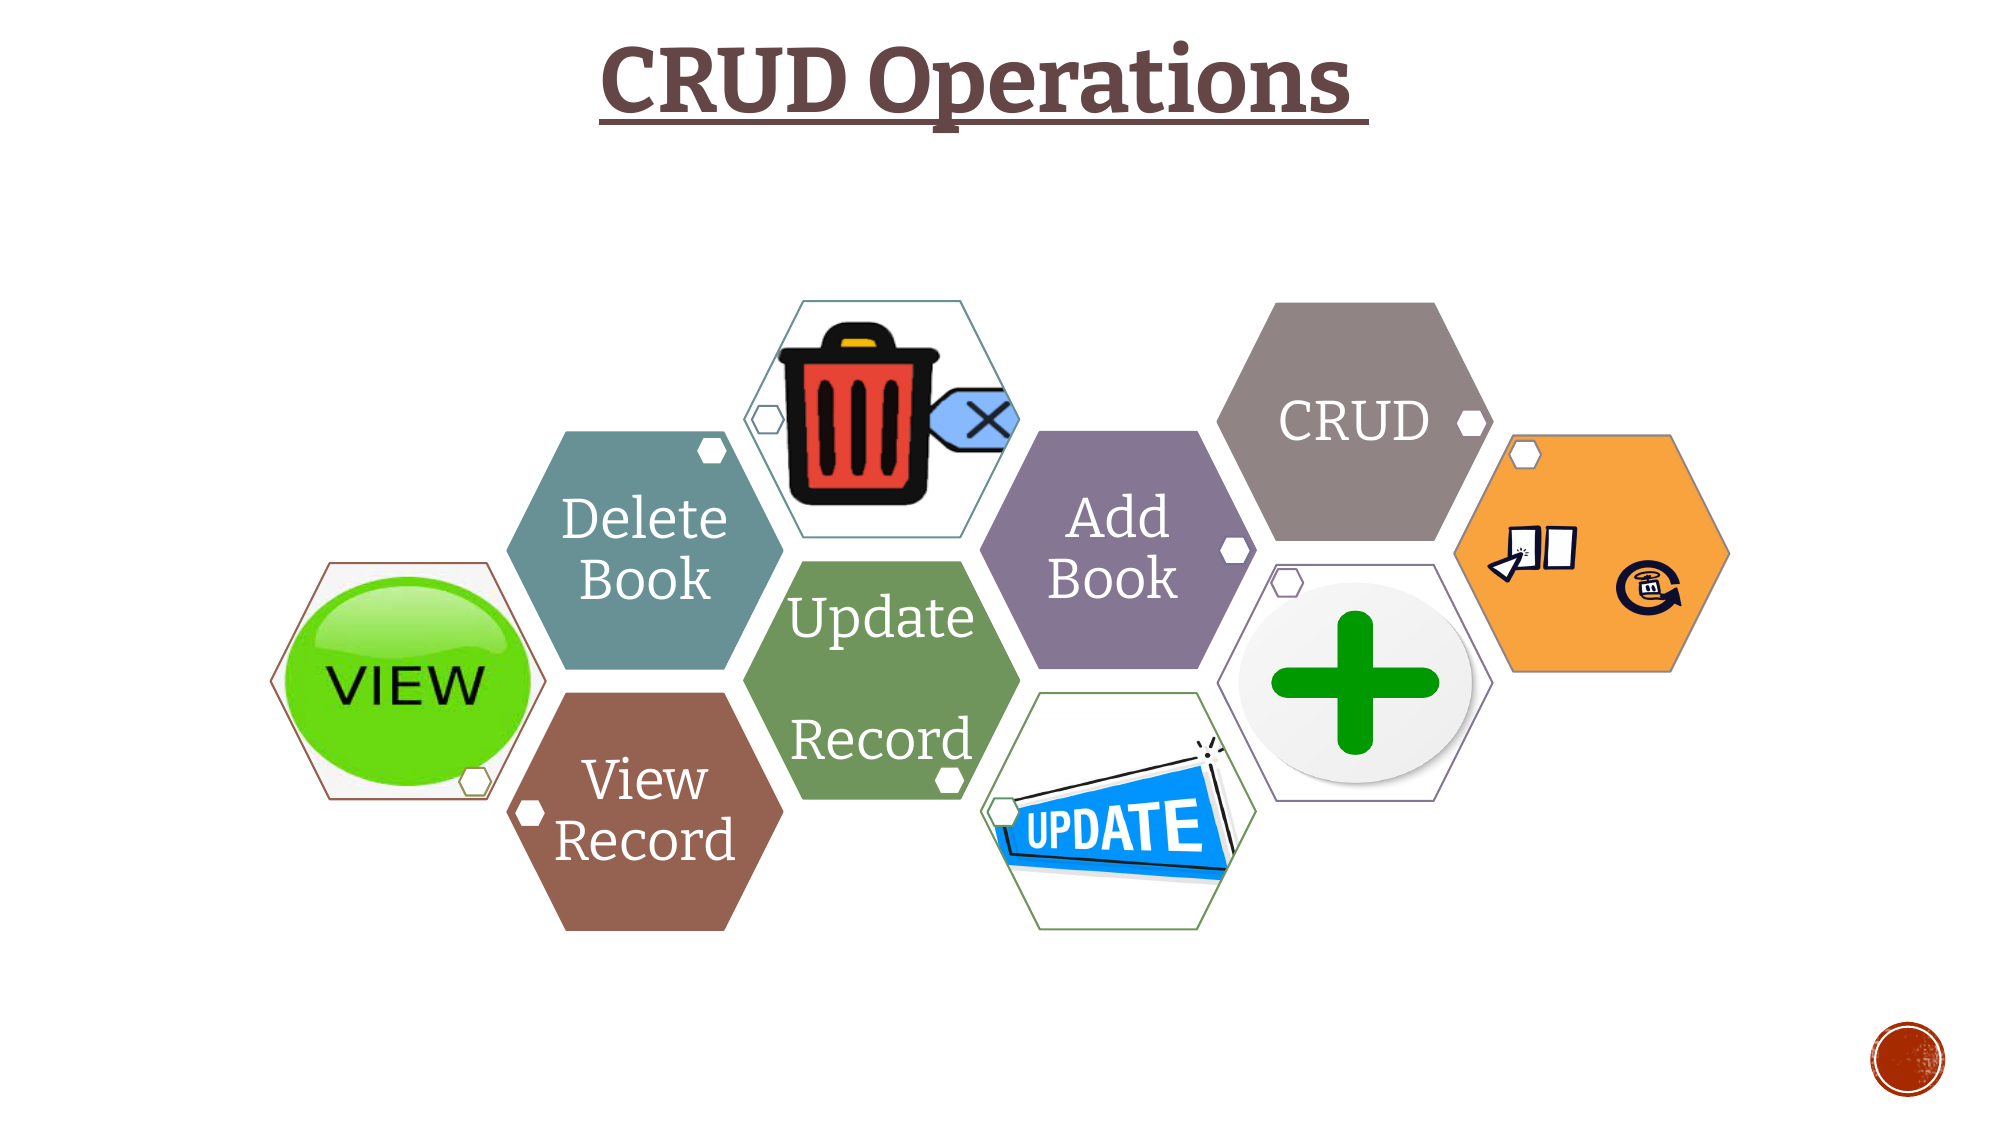

CRUD Operations
View Record
Update  Record
Delete Book
Add Book
CRUD